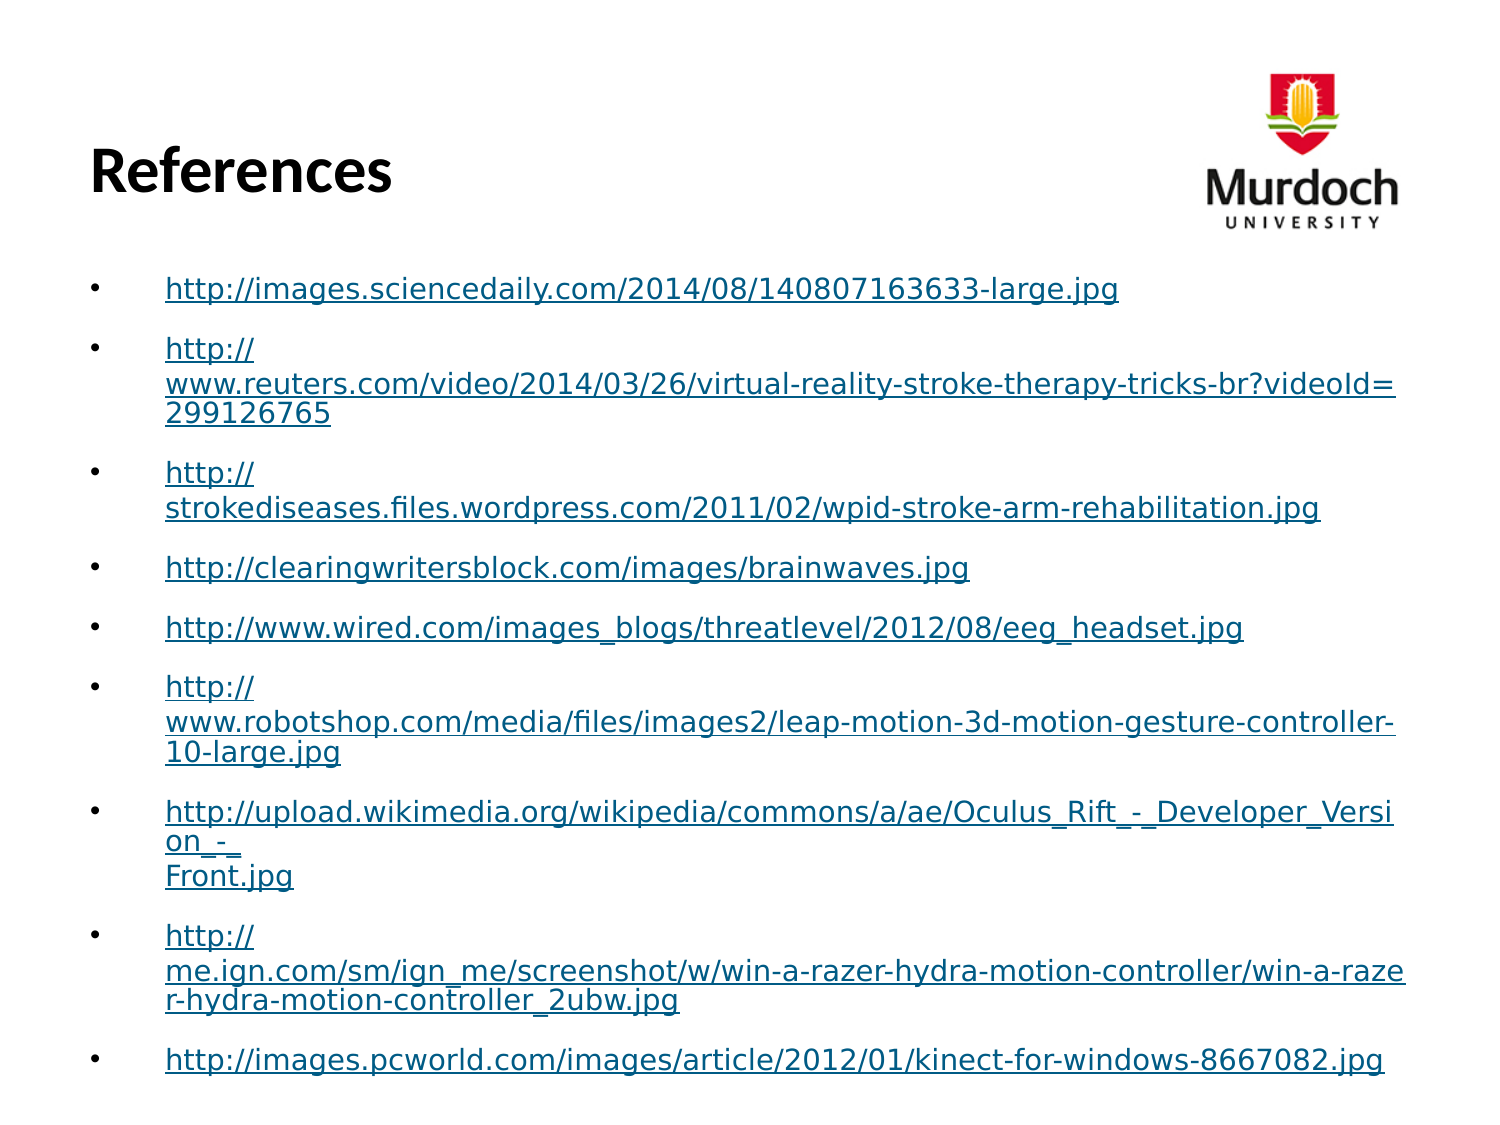

# References
http://images.sciencedaily.com/2014/08/140807163633-large.jpg
http://www.reuters.com/video/2014/03/26/virtual-reality-stroke-therapy-tricks-br?videoId=299126765
http://strokediseases.files.wordpress.com/2011/02/wpid-stroke-arm-rehabilitation.jpg
http://clearingwritersblock.com/images/brainwaves.jpg
http://www.wired.com/images_blogs/threatlevel/2012/08/eeg_headset.jpg
http://www.robotshop.com/media/files/images2/leap-motion-3d-motion-gesture-controller-10-large.jpg
http://upload.wikimedia.org/wikipedia/commons/a/ae/Oculus_Rift_-_Developer_Version_-_Front.jpg
http://me.ign.com/sm/ign_me/screenshot/w/win-a-razer-hydra-motion-controller/win-a-razer-hydra-motion-controller_2ubw.jpg
http://images.pcworld.com/images/article/2012/01/kinect-for-windows-8667082.jpg